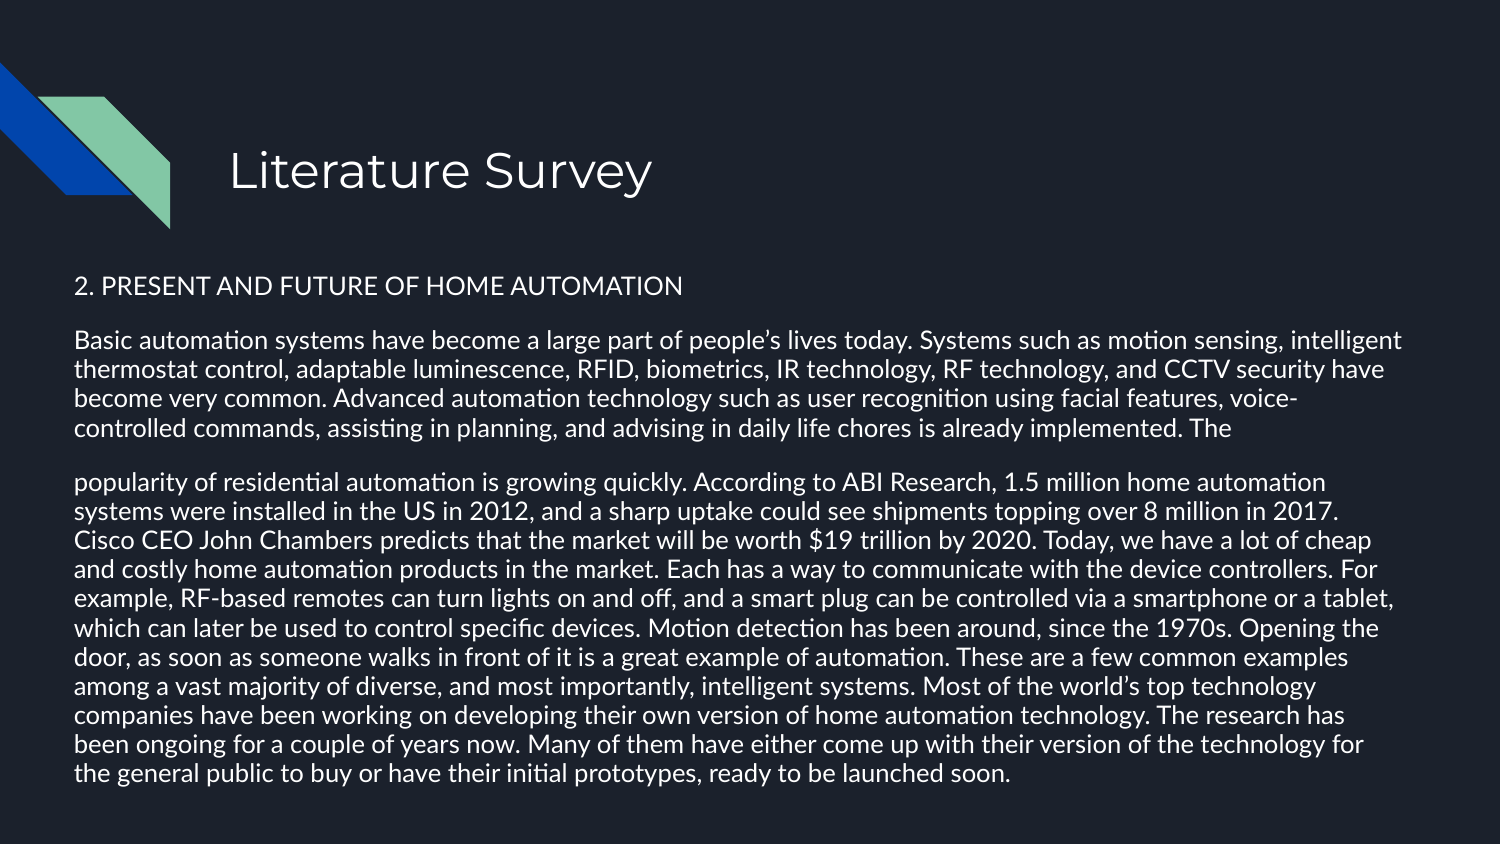

# Literature Survey
2. PRESENT AND FUTURE OF HOME AUTOMATION
Basic automation systems have become a large part of people’s lives today. Systems such as motion sensing, intelligent thermostat control, adaptable luminescence, RFID, biometrics, IR technology, RF technology, and CCTV security have become very common. Advanced automation technology such as user recognition using facial features, voice-controlled commands, assisting in planning, and advising in daily life chores is already implemented. The
popularity of residential automation is growing quickly. According to ABI Research, 1.5 million home automation systems were installed in the US in 2012, and a sharp uptake could see shipments topping over 8 million in 2017. Cisco CEO John Chambers predicts that the market will be worth $19 trillion by 2020. Today, we have a lot of cheap and costly home automation products in the market. Each has a way to communicate with the device controllers. For example, RF-based remotes can turn lights on and off, and a smart plug can be controlled via a smartphone or a tablet, which can later be used to control specific devices. Motion detection has been around, since the 1970s. Opening the door, as soon as someone walks in front of it is a great example of automation. These are a few common examples among a vast majority of diverse, and most importantly, intelligent systems. Most of the world’s top technology companies have been working on developing their own version of home automation technology. The research has been ongoing for a couple of years now. Many of them have either come up with their version of the technology for the general public to buy or have their initial prototypes, ready to be launched soon.